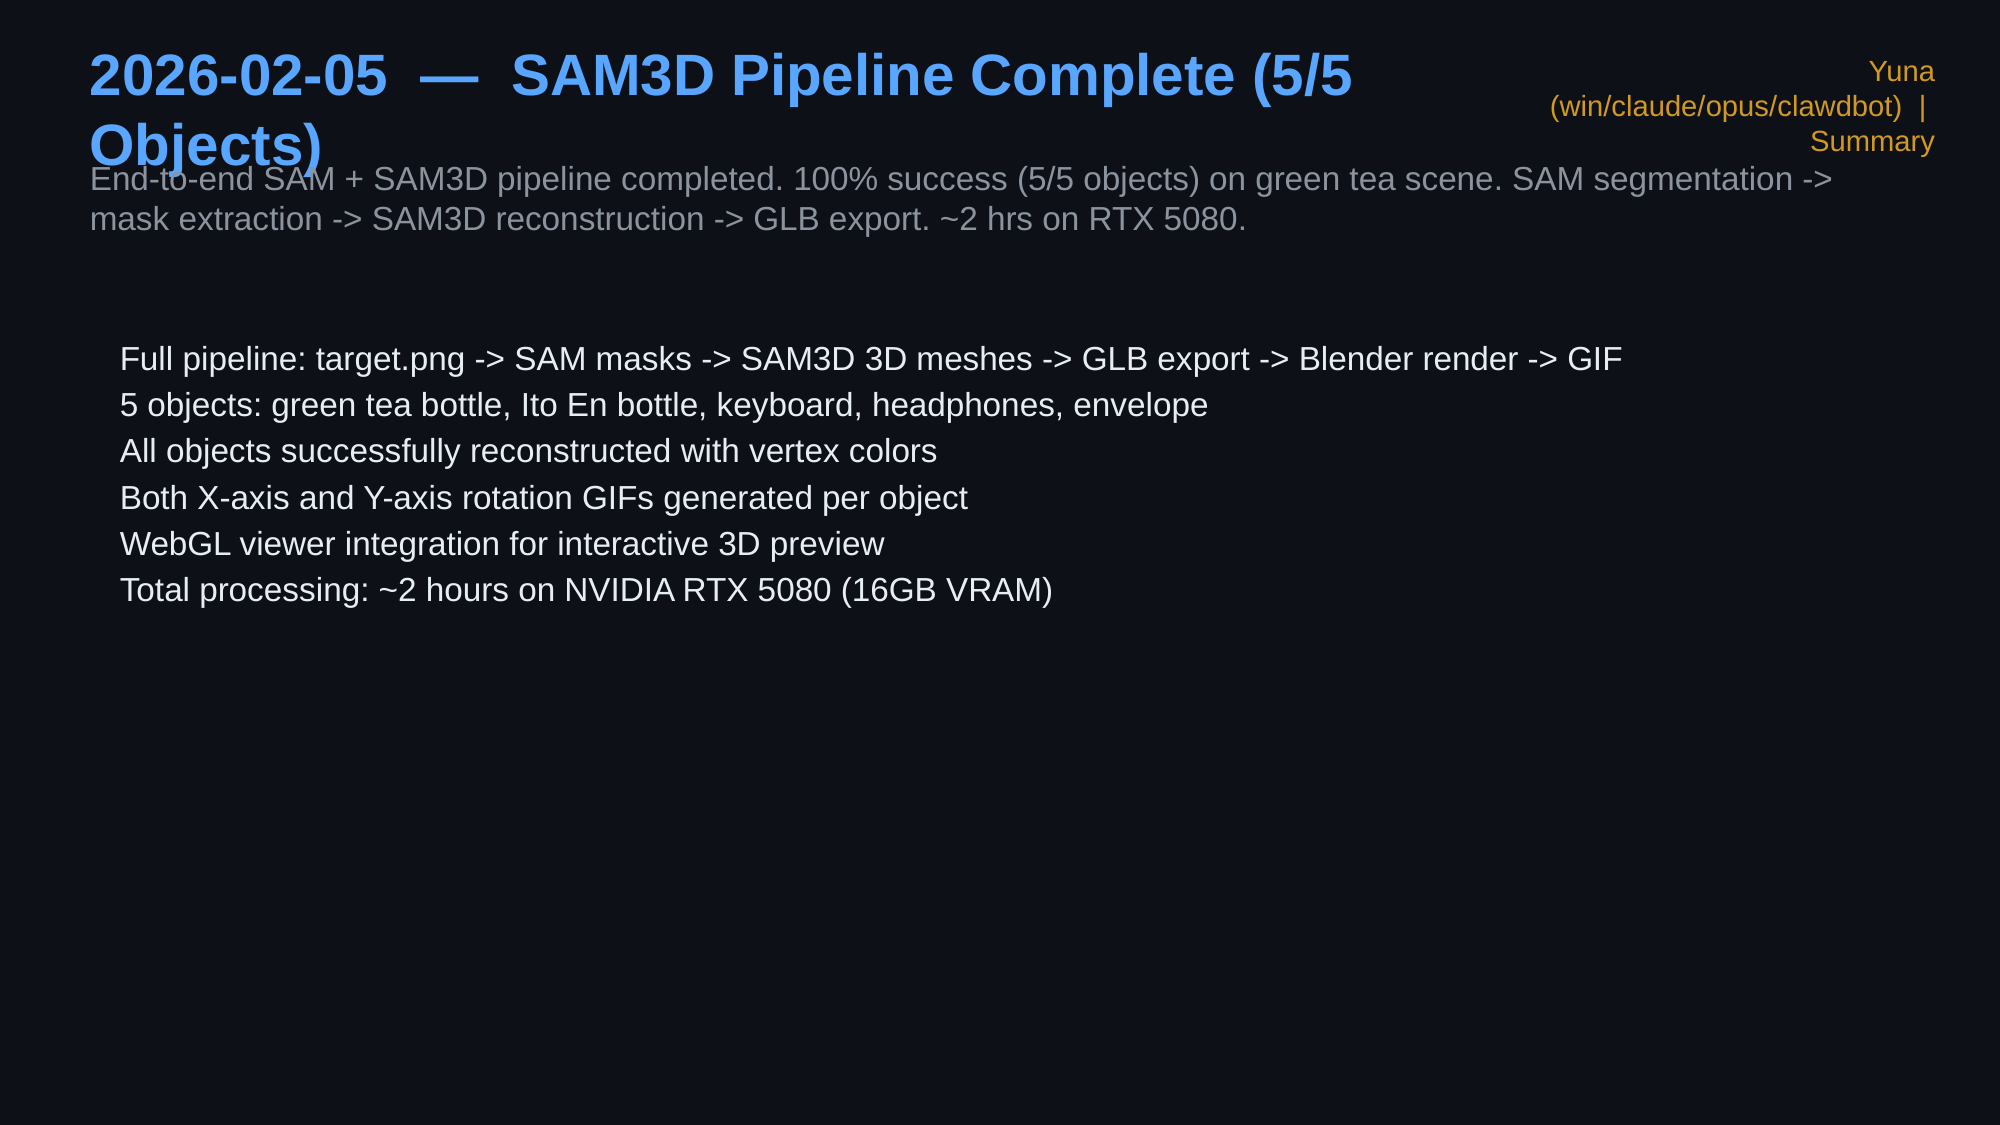

2026-02-05  —  SAM3D Pipeline Complete (5/5 Objects)
Yuna (win/claude/opus/clawdbot)  |  Summary
End-to-end SAM + SAM3D pipeline completed. 100% success (5/5 objects) on green tea scene. SAM segmentation -> mask extraction -> SAM3D reconstruction -> GLB export. ~2 hrs on RTX 5080.
Full pipeline: target.png -> SAM masks -> SAM3D 3D meshes -> GLB export -> Blender render -> GIF
5 objects: green tea bottle, Ito En bottle, keyboard, headphones, envelope
All objects successfully reconstructed with vertex colors
Both X-axis and Y-axis rotation GIFs generated per object
WebGL viewer integration for interactive 3D preview
Total processing: ~2 hours on NVIDIA RTX 5080 (16GB VRAM)